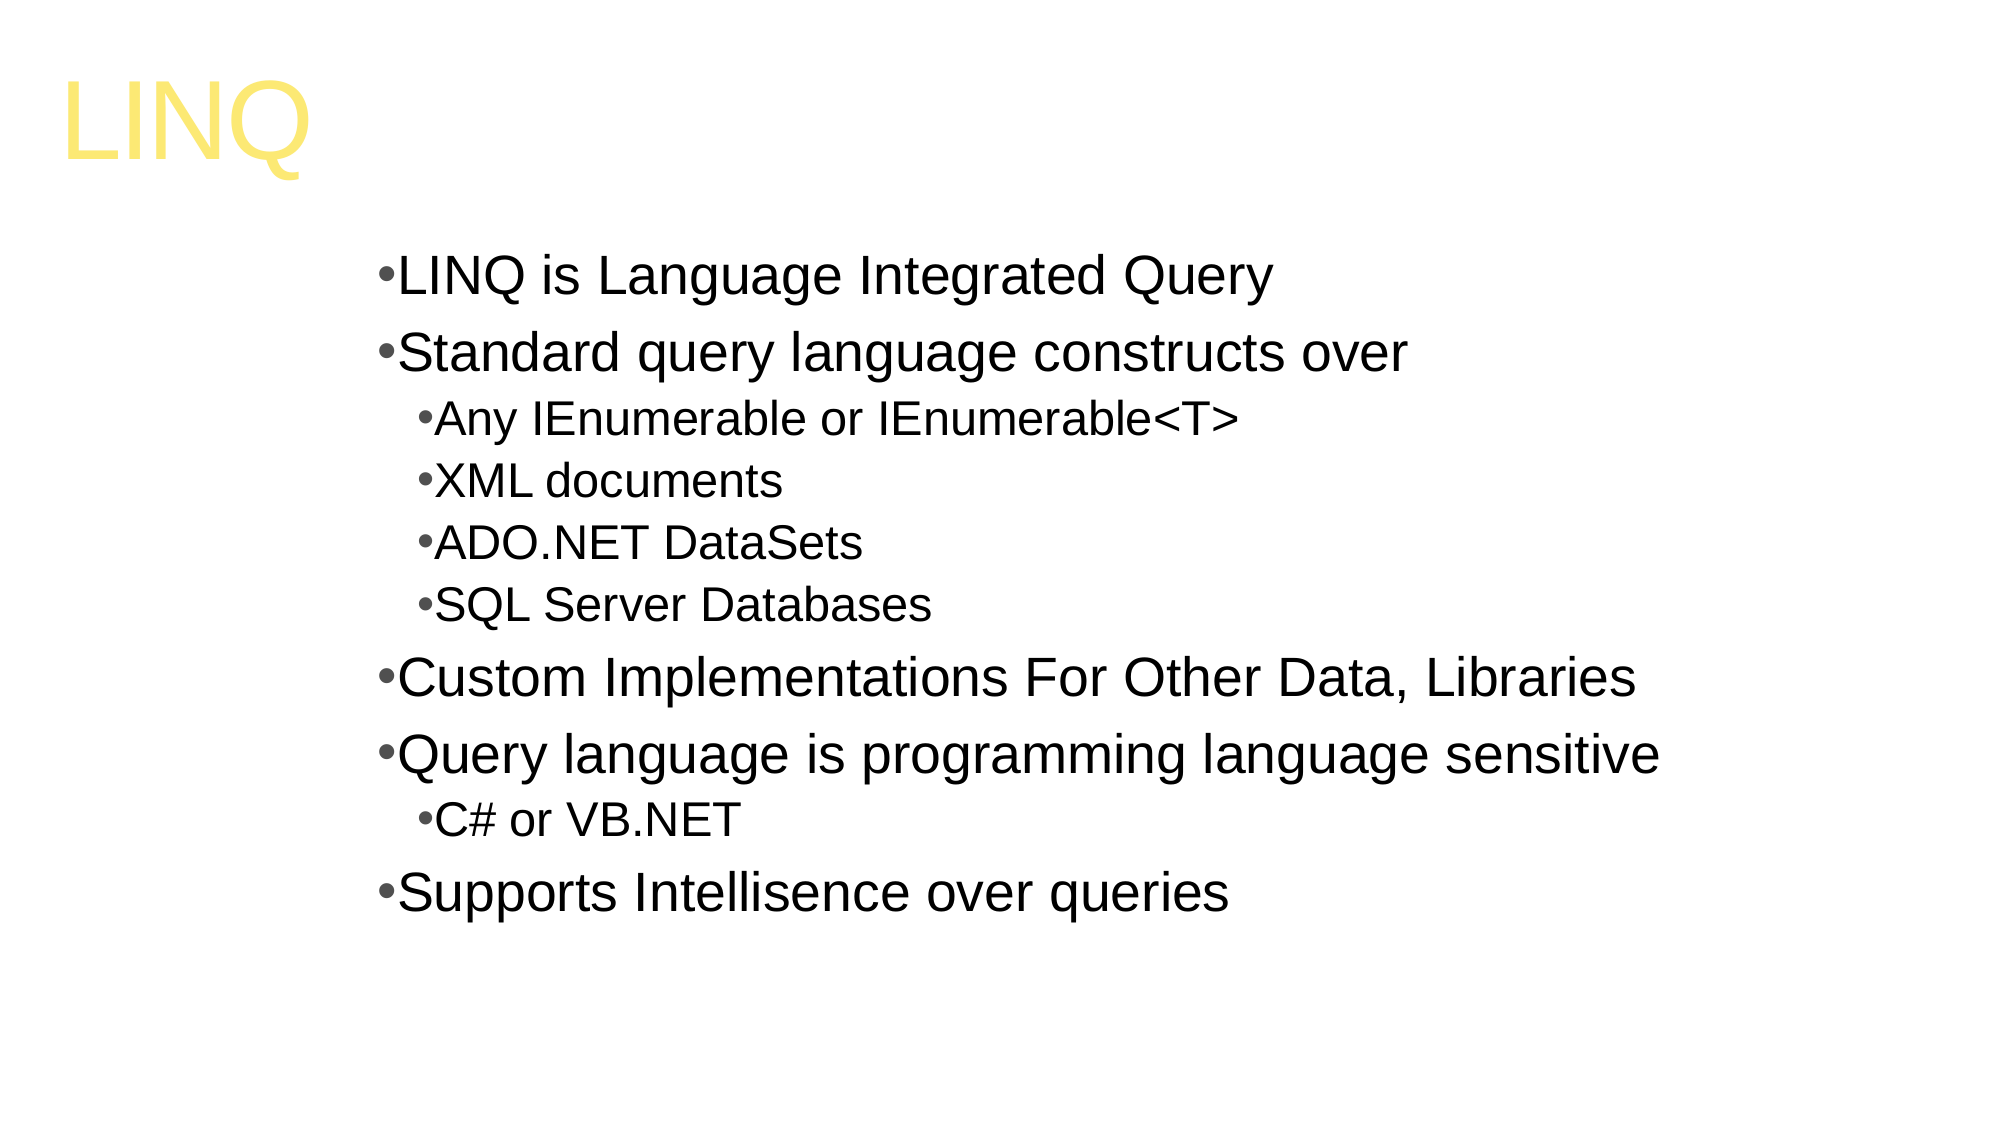

# LINQ
LINQ is Language Integrated Query
Standard query language constructs over
Any IEnumerable or IEnumerable<T>
XML documents
ADO.NET DataSets
SQL Server Databases
Custom Implementations For Other Data, Libraries
Query language is programming language sensitive
C# or VB.NET
Supports Intellisence over queries